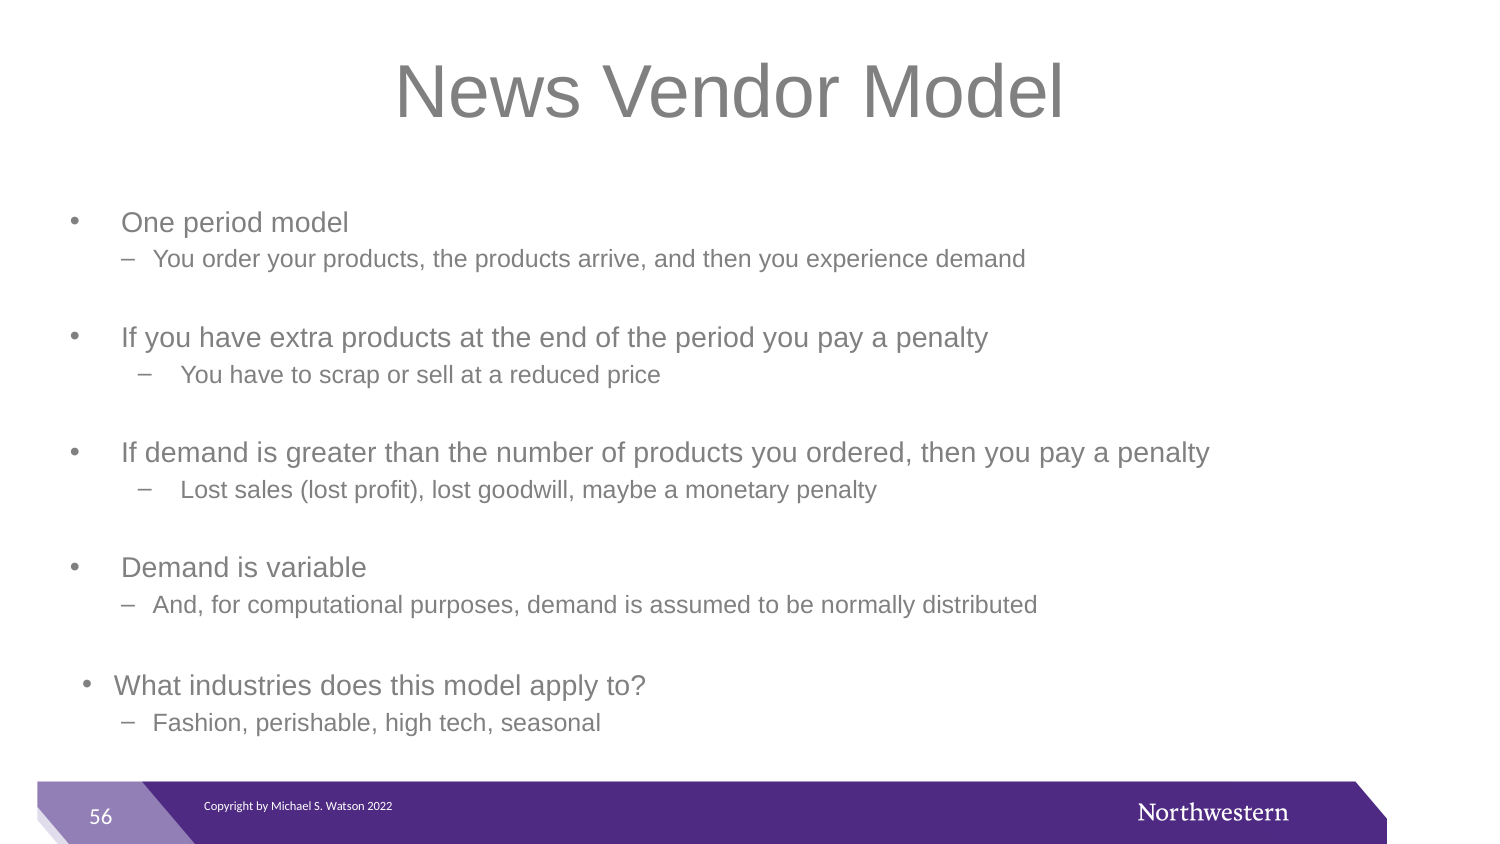

# News Vendor Model
One period model
You order your products, the products arrive, and then you experience demand

If you have extra products at the end of the period you pay a penalty
You have to scrap or sell at a reduced price

If demand is greater than the number of products you ordered, then you pay a penalty
Lost sales (lost profit), lost goodwill, maybe a monetary penalty

Demand is variable
And, for computational purposes, demand is assumed to be normally distributed

What industries does this model apply to?
Fashion, perishable, high tech, seasonal